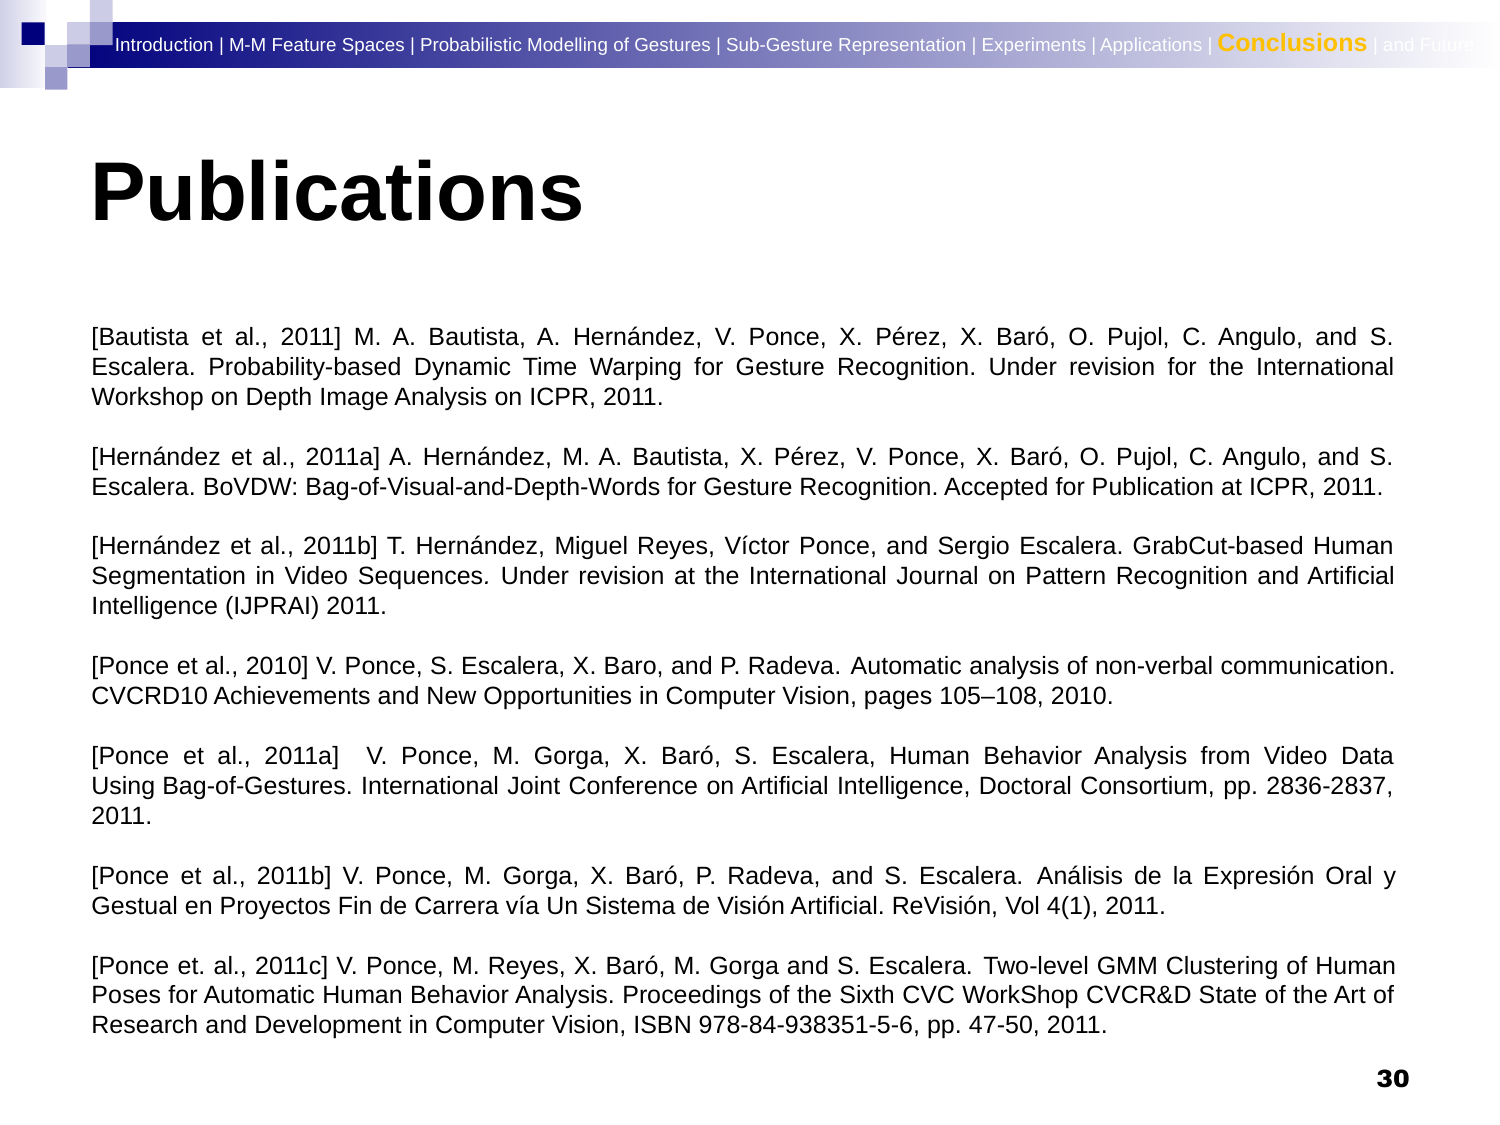

Introduction | M-M Feature Spaces | Probabilistic Modelling of Gestures | Sub-Gesture Representation | Experiments | Applications | Conclusions | and Future
# Publications
[Bautista et al., 2011] M. A. Bautista, A. Hernández, V. Ponce, X. Pérez, X. Baró, O. Pujol, C. Angulo, and S. Escalera. Probability-based Dynamic Time Warping for Gesture Recognition. Under revision for the International Workshop on Depth Image Analysis on ICPR, 2011.

[Hernández et al., 2011a] A. Hernández, M. A. Bautista, X. Pérez, V. Ponce, X. Baró, O. Pujol, C. Angulo, and S. Escalera. BoVDW: Bag-of-Visual-and-Depth-Words for Gesture Recognition. Accepted for Publication at ICPR, 2011.

[Hernández et al., 2011b] T. Hernández, Miguel Reyes, Víctor Ponce, and Sergio Escalera. GrabCut-based Human Segmentation in Video Sequences. Under revision at the International Journal on Pattern Recognition and Artificial Intelligence (IJPRAI) 2011.

[Ponce et al., 2010] V. Ponce, S. Escalera, X. Baro, and P. Radeva. Automatic analysis of non-verbal communication. CVCRD10 Achievements and New Opportunities in Computer Vision, pages 105–108, 2010.

[Ponce et al., 2011a]  V. Ponce, M. Gorga, X. Baró, S. Escalera, Human Behavior Analysis from Video Data Using Bag-of-Gestures. International Joint Conference on Artificial Intelligence, Doctoral Consortium, pp. 2836-2837, 2011.

[Ponce et al., 2011b] V. Ponce, M. Gorga, X. Baró, P. Radeva, and S. Escalera. Análisis de la Expresión Oral y Gestual en Proyectos Fin de Carrera vía Un Sistema de Visión Artificial. ReVisión, Vol 4(1), 2011.

[Ponce et. al., 2011c] V. Ponce, M. Reyes, X. Baró, M. Gorga and S. Escalera. Two-level GMM Clustering of Human Poses for Automatic Human Behavior Analysis. Proceedings of the Sixth CVC WorkShop CVCR&D State of the Art of Research and Development in Computer Vision, ISBN 978-84-938351-5-6, pp. 47-50, 2011.
30